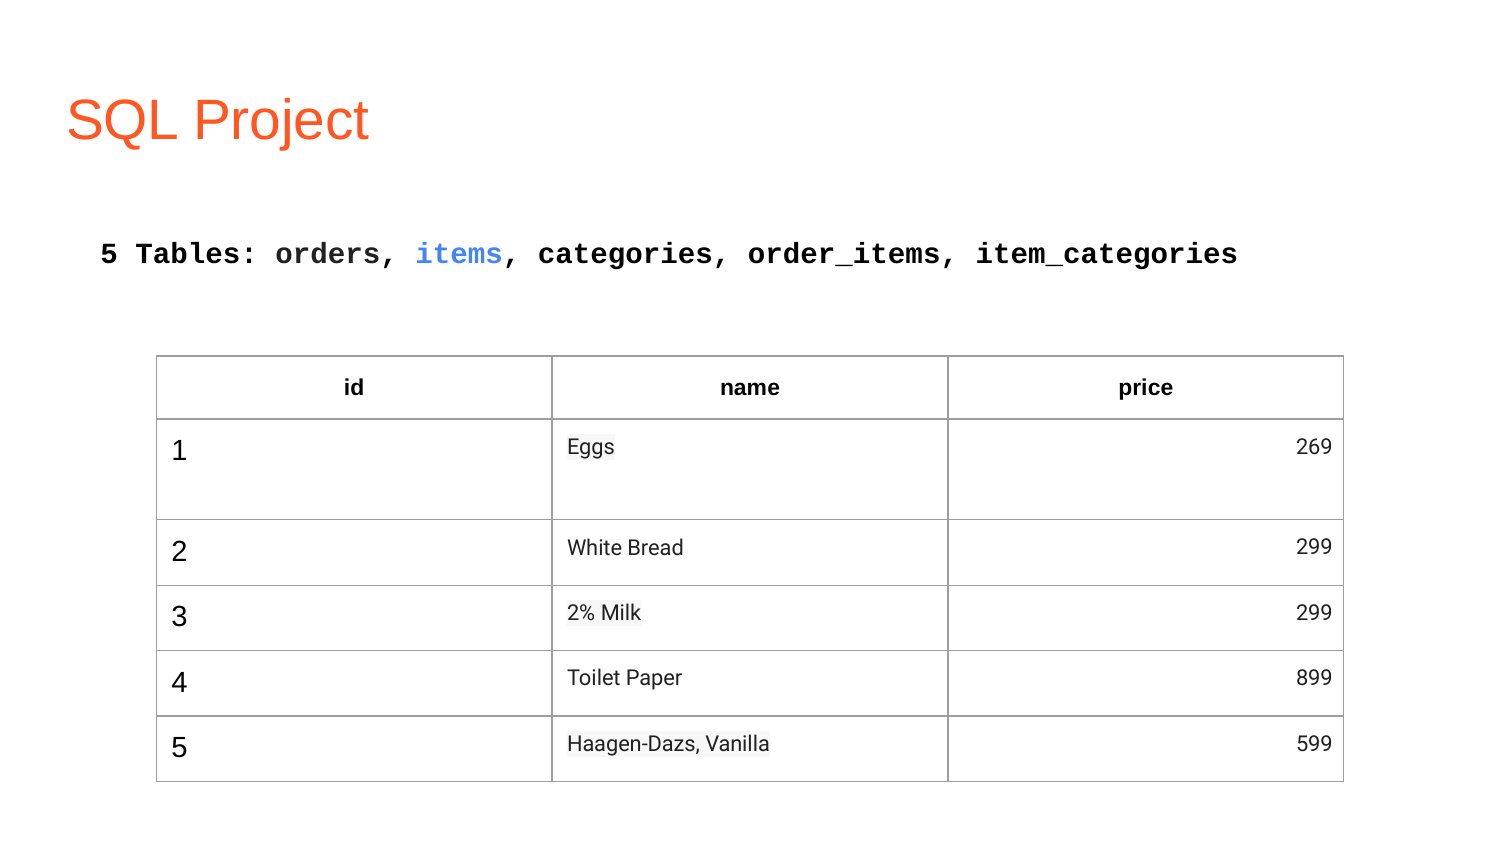

# SQL Project
5 Tables: orders, items, categories, order_items, item_categories
| id | name | price |
| --- | --- | --- |
| 1 | Eggs | 269 |
| 2 | White Bread | 299 |
| 3 | 2% Milk | 299 |
| 4 | Toilet Paper | 899 |
| 5 | Haagen-Dazs, Vanilla | 599 |